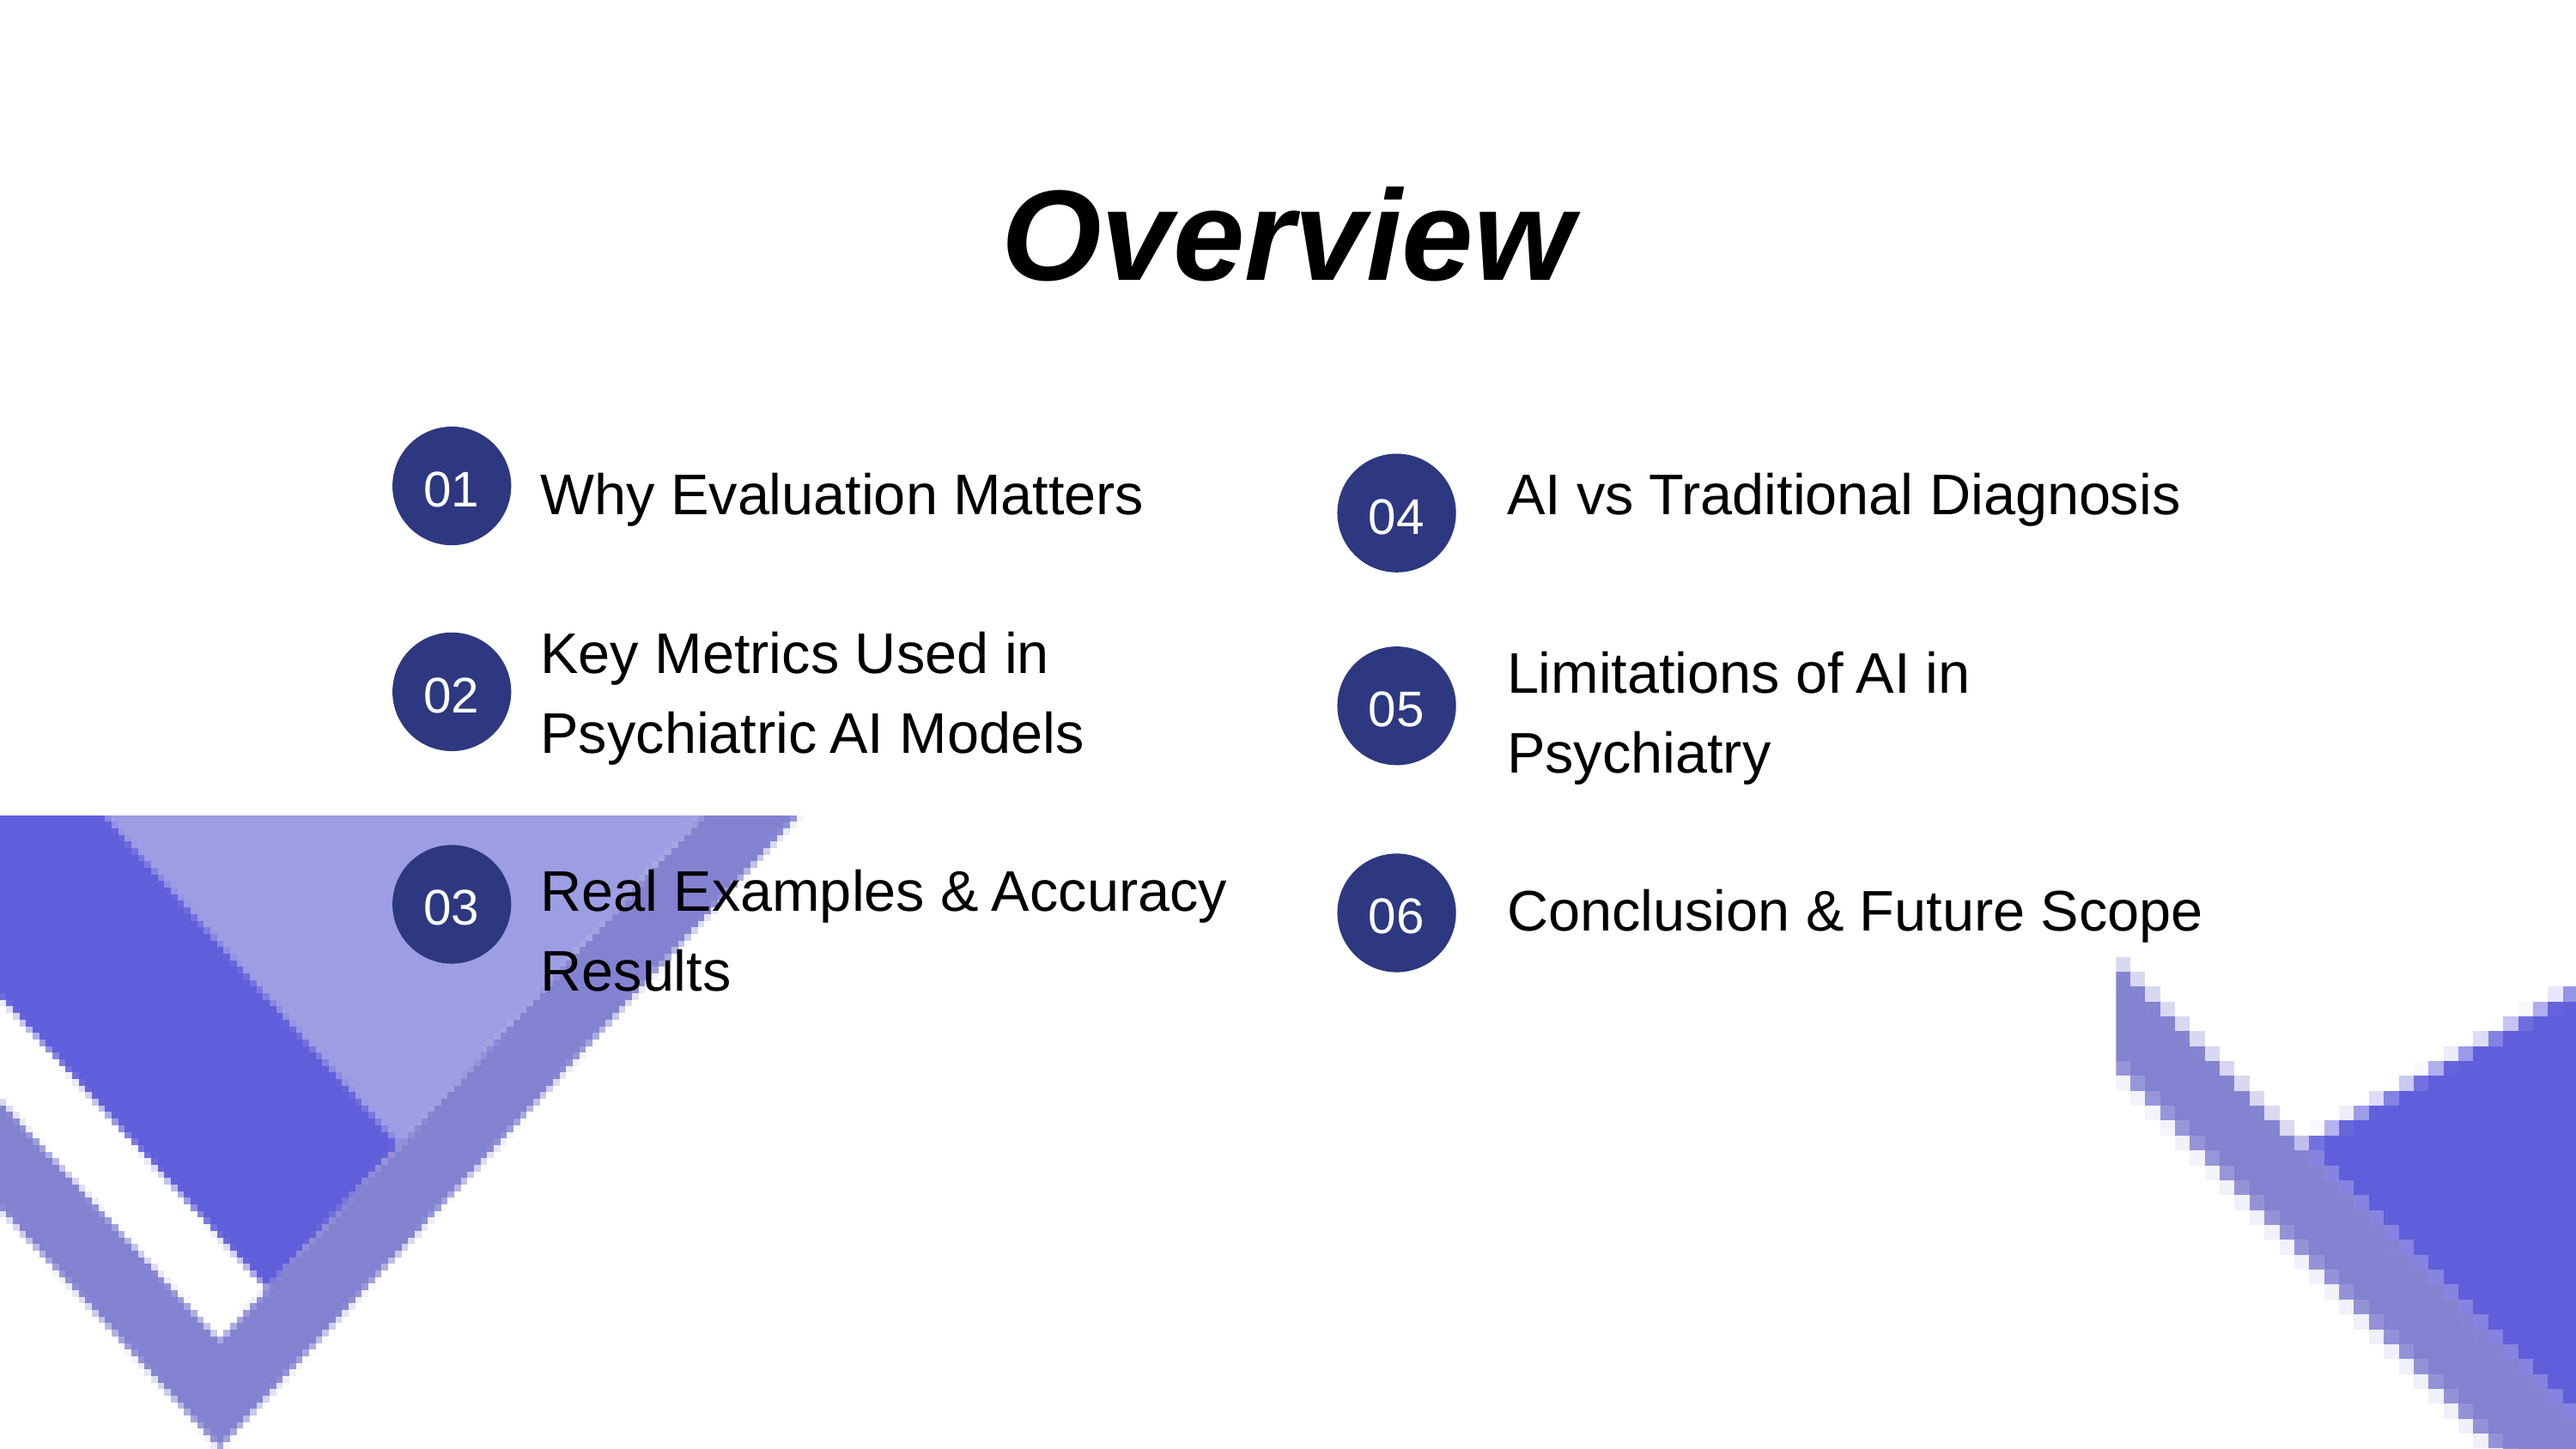

Overview

01
Why Evaluation Matters
AI vs Traditional Diagnosis

04
Key Metrics Used in
Psychiatric AI Models
Limitations of AI in
Psychiatry

02

05

Real Examples & Accuracy
Results

03

06
Conclusion & Future Scope

59